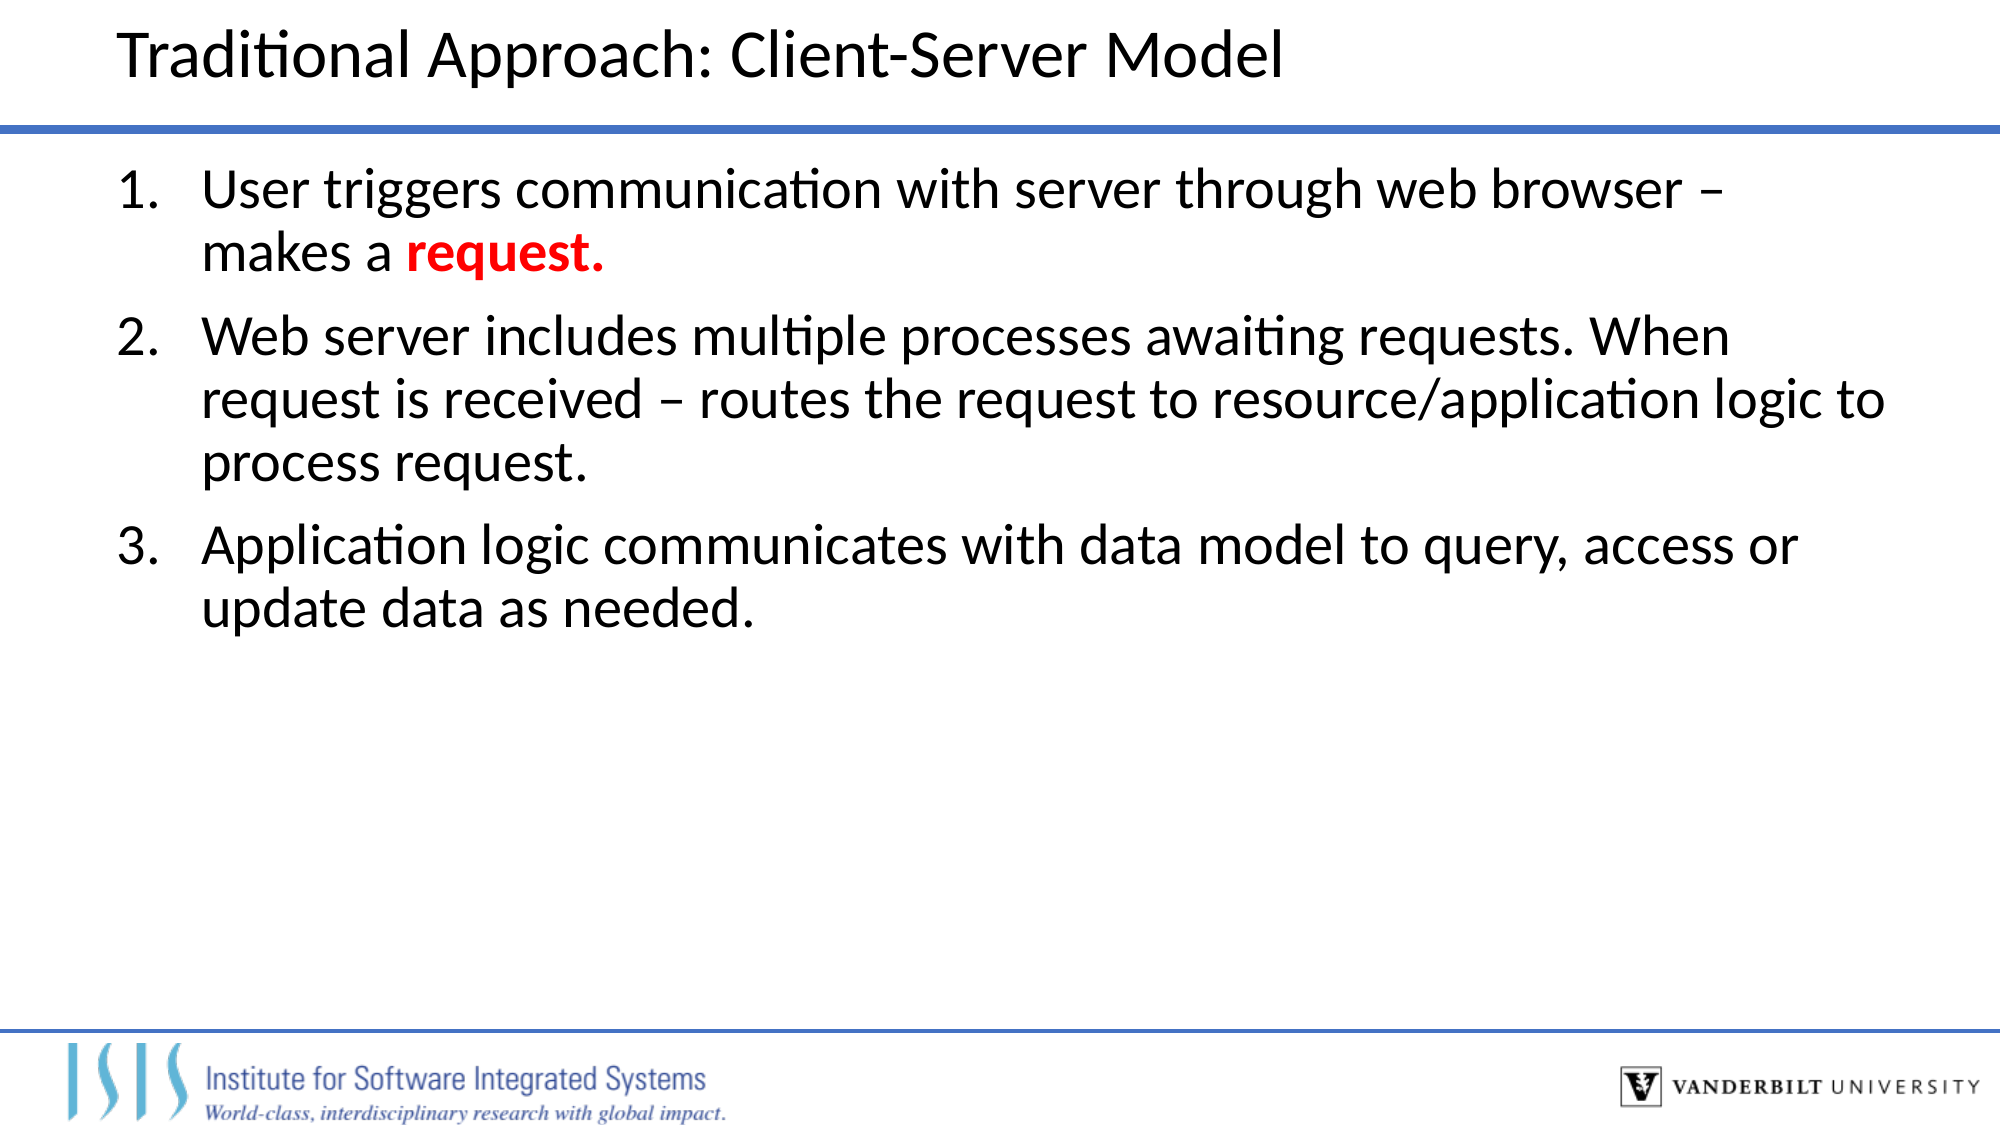

# Traditional Approach: Client-Server Model
User triggers communication with server through web browser – makes a request.
Web server includes multiple processes awaiting requests. When request is received – routes the request to resource/application logic to process request.
Application logic communicates with data model to query, access or update data as needed.